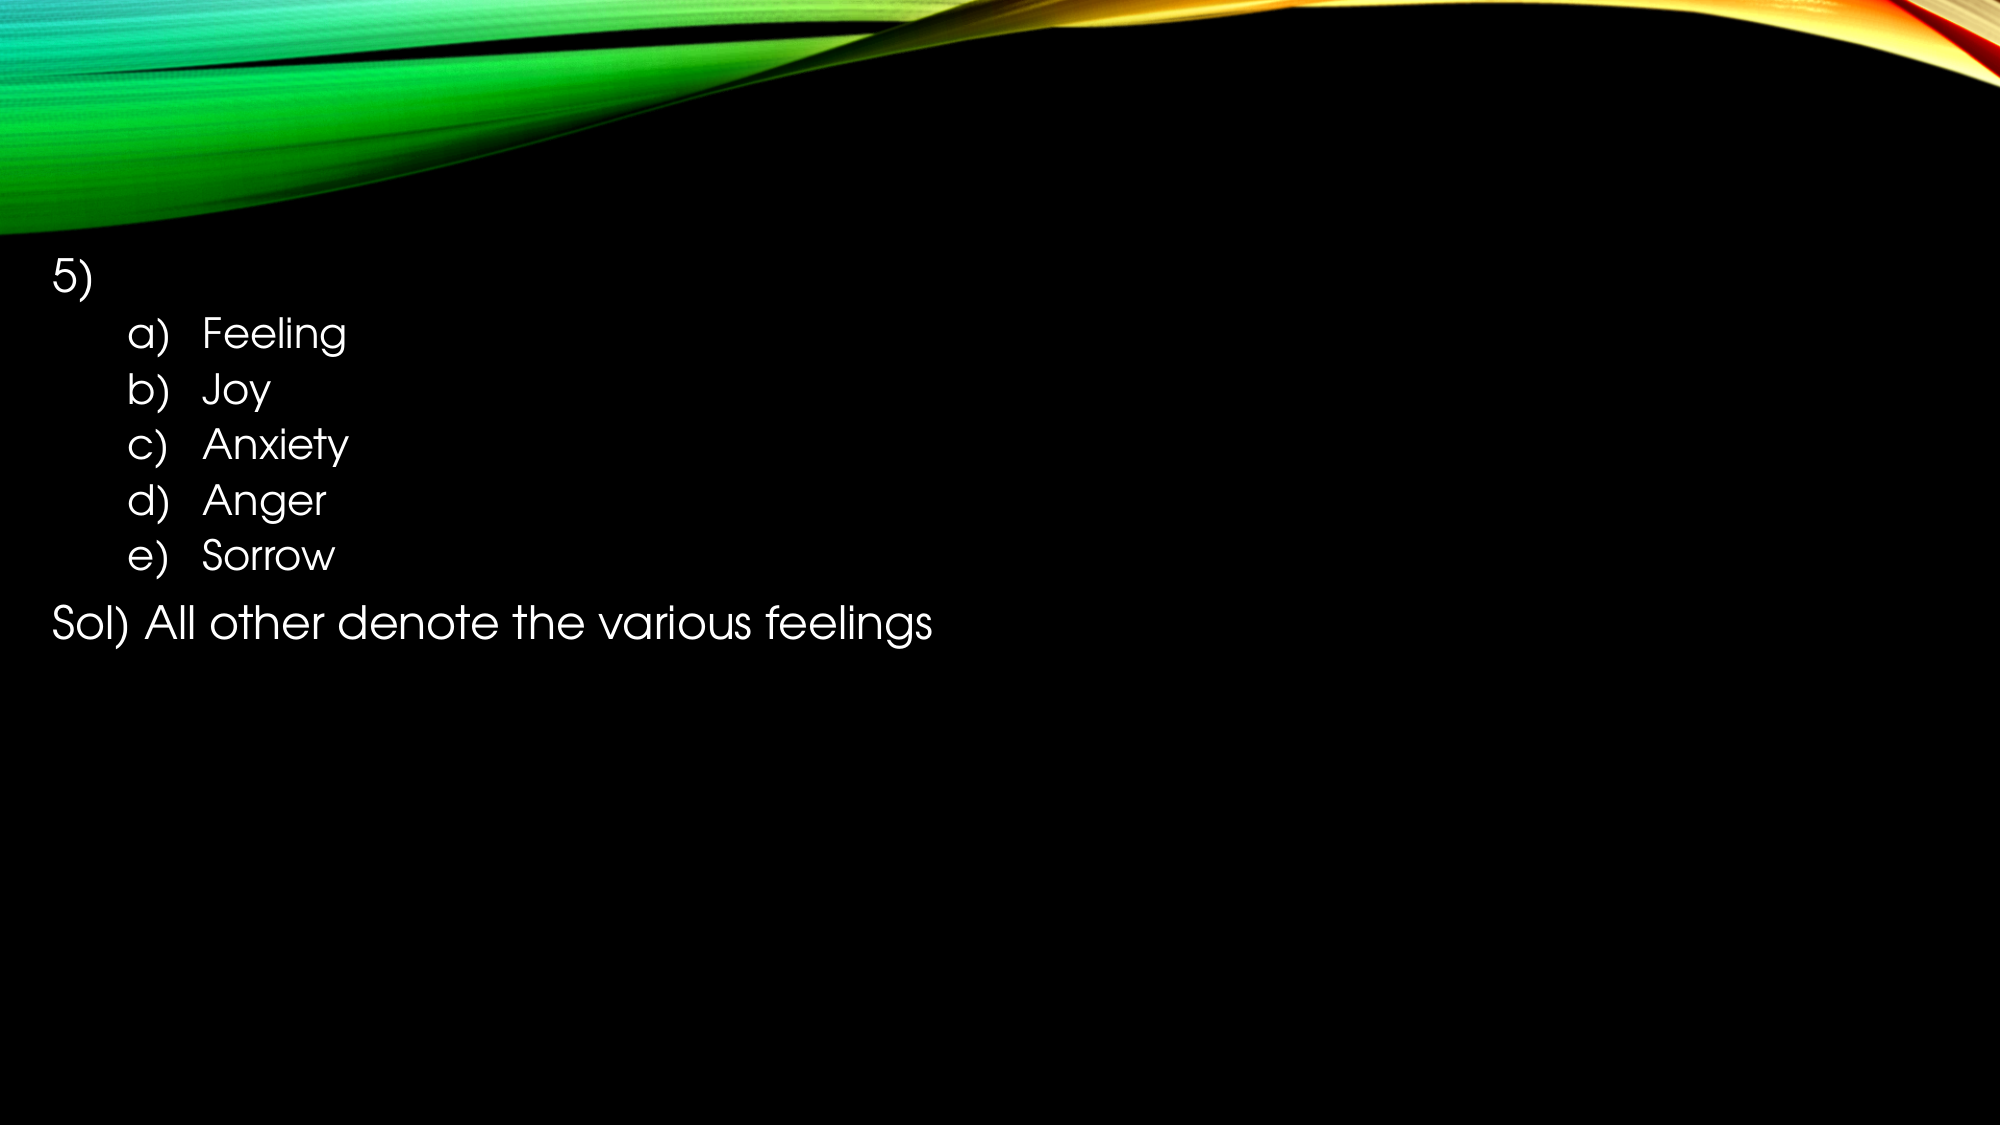

5)
Feeling
Joy
Anxiety
Anger
Sorrow
Sol) All other denote the various feelings